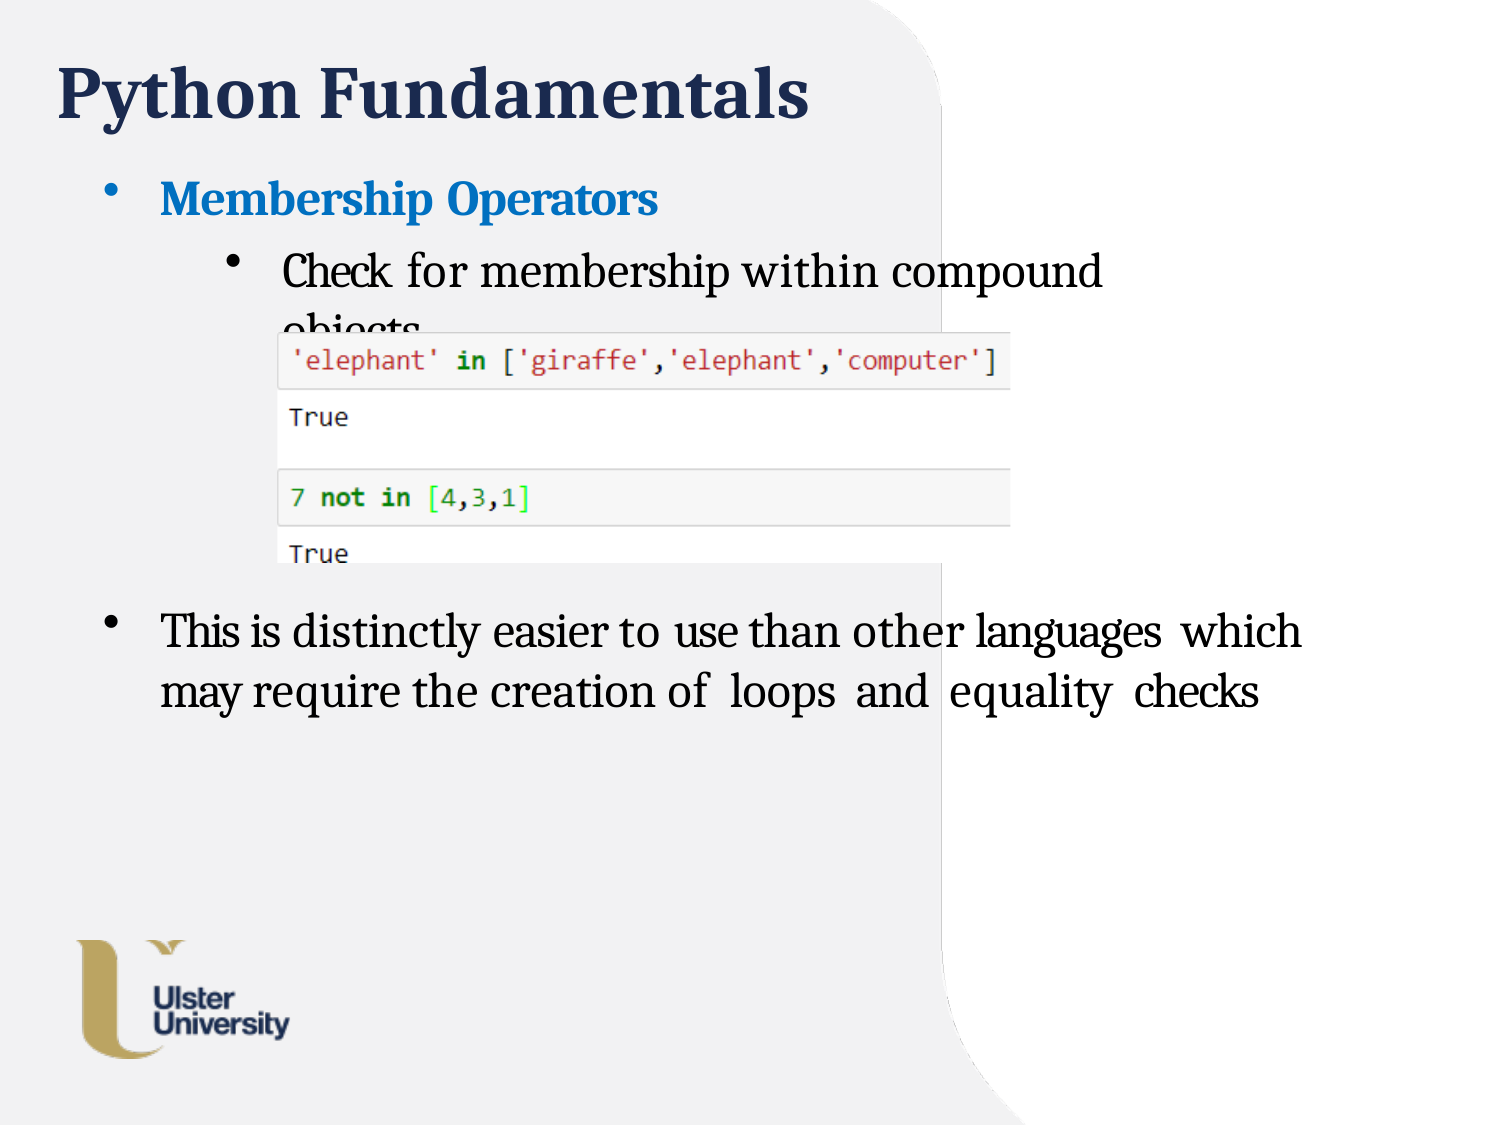

# Python Fundamentals
Membership Operators
Check  for membership within compound   objects

This is distinctly easier to use than other languages  which may require the creation of  loops  and  equality  checks